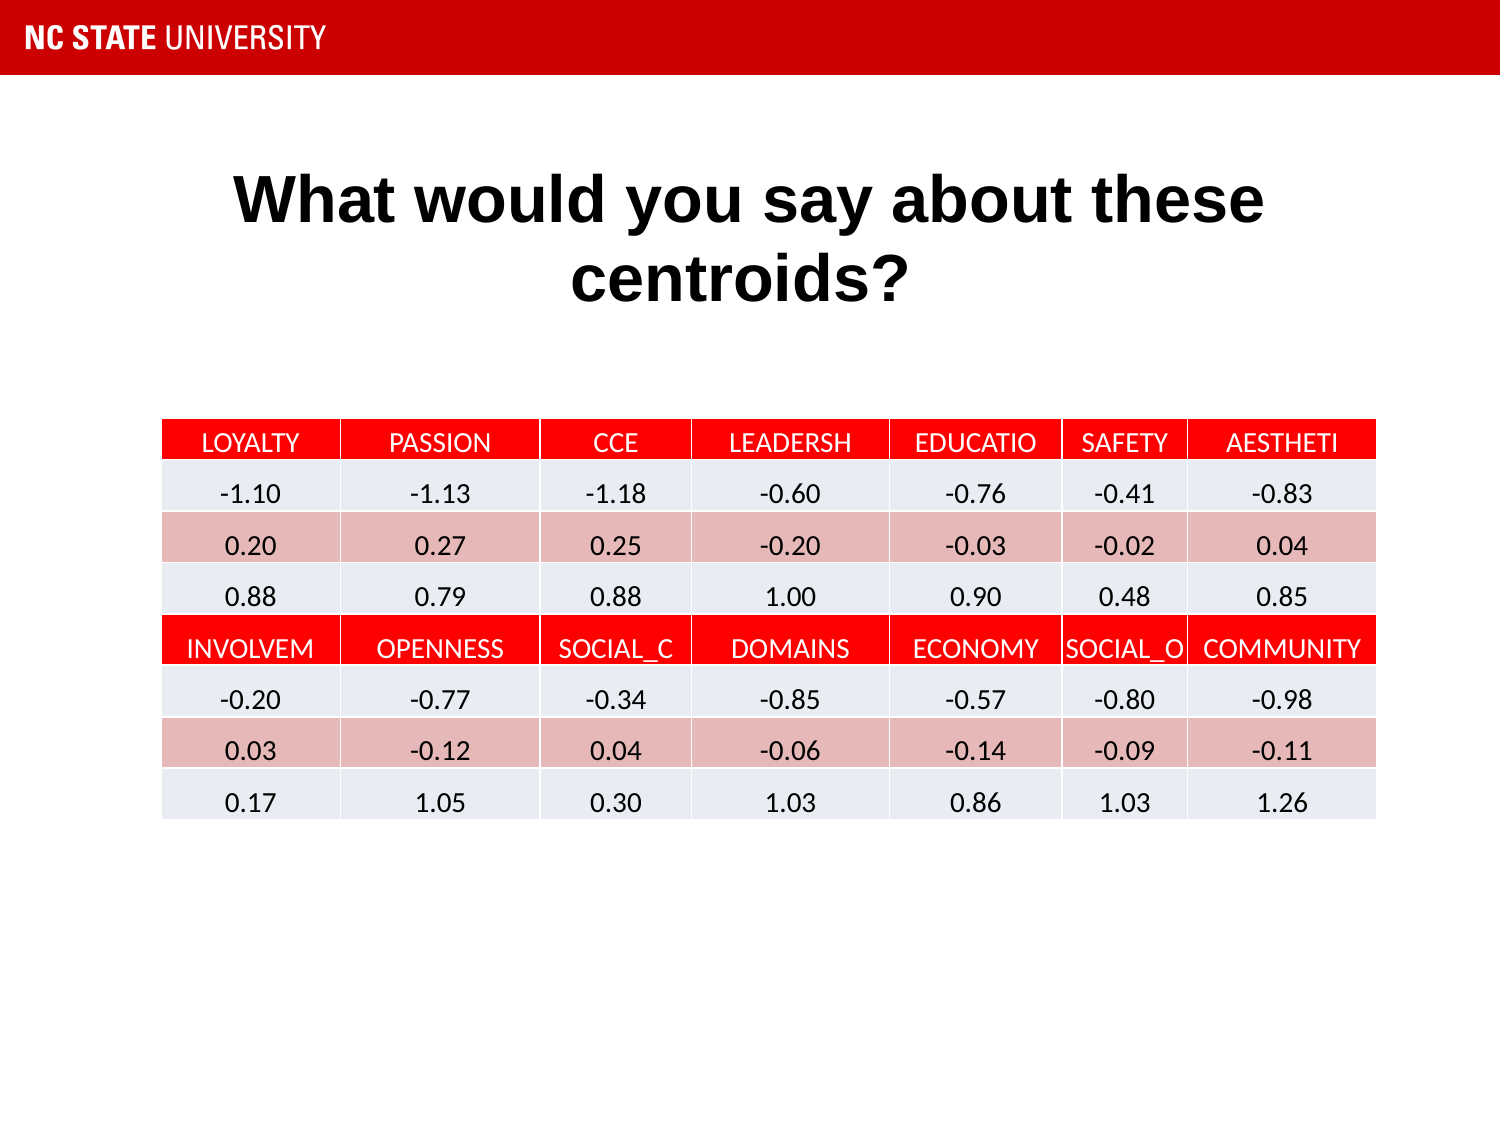

# What would you say about these centroids?
| LOYALTY | PASSION | CCE | LEADERSH | EDUCATIO | SAFETY | AESTHETI |
| --- | --- | --- | --- | --- | --- | --- |
| -1.10 | -1.13 | -1.18 | -0.60 | -0.76 | -0.41 | -0.83 |
| 0.20 | 0.27 | 0.25 | -0.20 | -0.03 | -0.02 | 0.04 |
| 0.88 | 0.79 | 0.88 | 1.00 | 0.90 | 0.48 | 0.85 |
| INVOLVEM | OPENNESS | SOCIAL\_C | DOMAINS | ECONOMY | SOCIAL\_O | COMMUNITY |
| -0.20 | -0.77 | -0.34 | -0.85 | -0.57 | -0.80 | -0.98 |
| 0.03 | -0.12 | 0.04 | -0.06 | -0.14 | -0.09 | -0.11 |
| 0.17 | 1.05 | 0.30 | 1.03 | 0.86 | 1.03 | 1.26 |